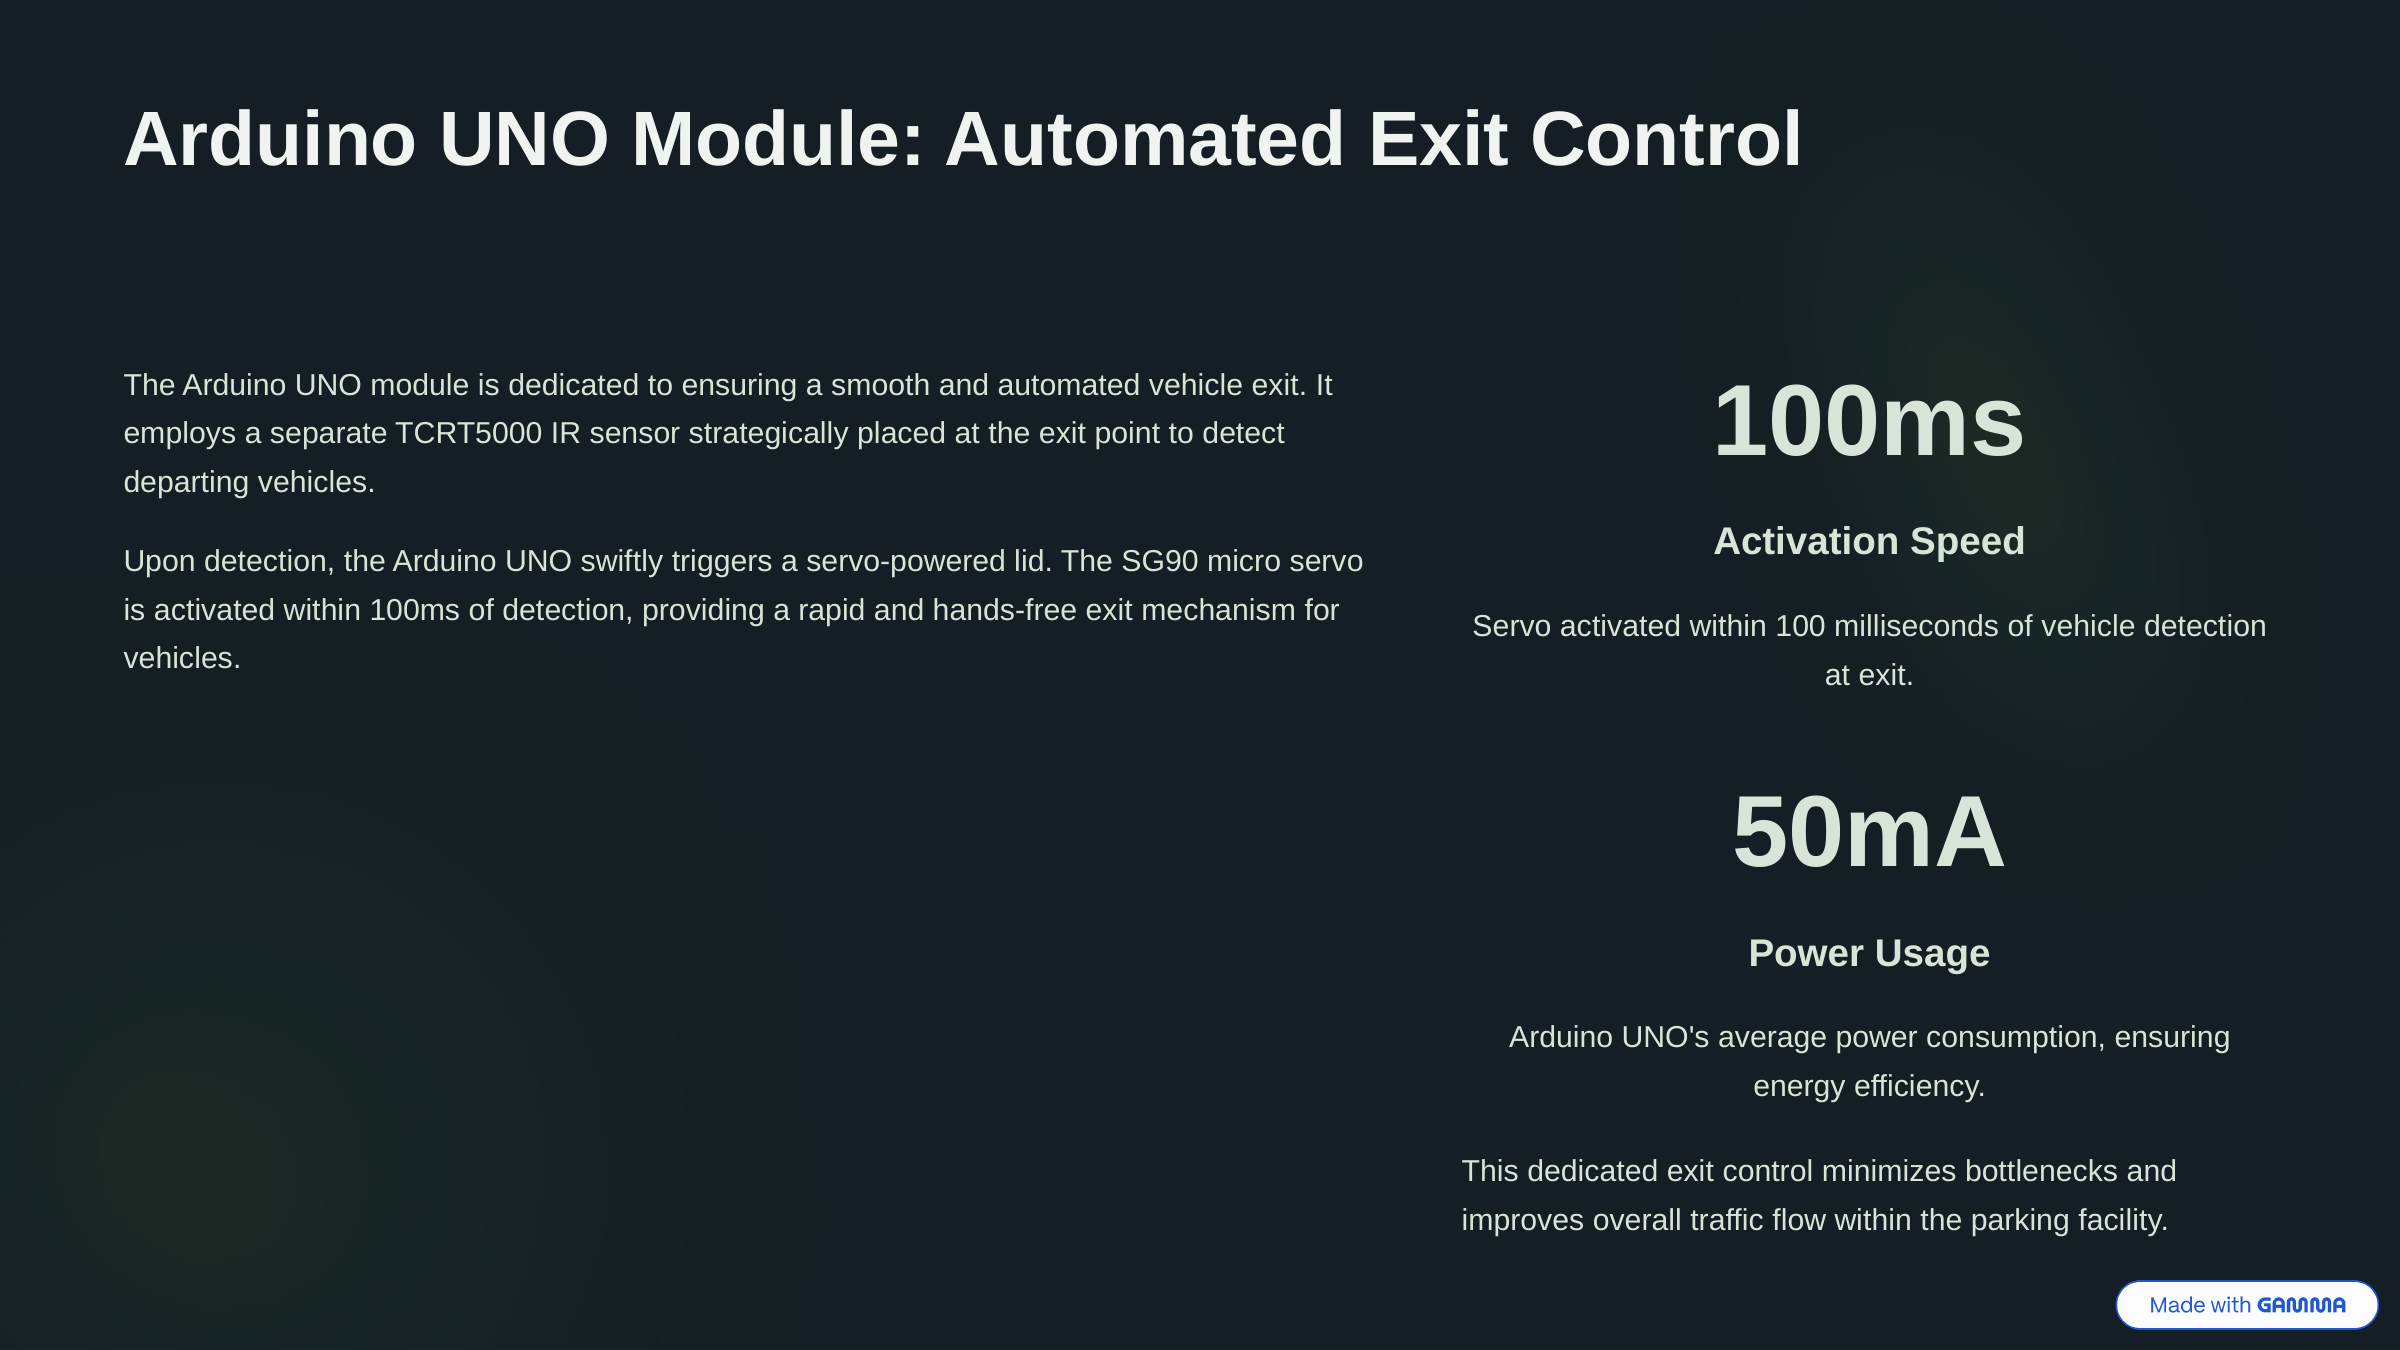

Arduino UNO Module: Automated Exit Control
The Arduino UNO module is dedicated to ensuring a smooth and automated vehicle exit. It employs a separate TCRT5000 IR sensor strategically placed at the exit point to detect departing vehicles.
100ms
Activation Speed
Upon detection, the Arduino UNO swiftly triggers a servo-powered lid. The SG90 micro servo is activated within 100ms of detection, providing a rapid and hands-free exit mechanism for vehicles.
Servo activated within 100 milliseconds of vehicle detection at exit.
50mA
Power Usage
Arduino UNO's average power consumption, ensuring energy efficiency.
This dedicated exit control minimizes bottlenecks and improves overall traffic flow within the parking facility.